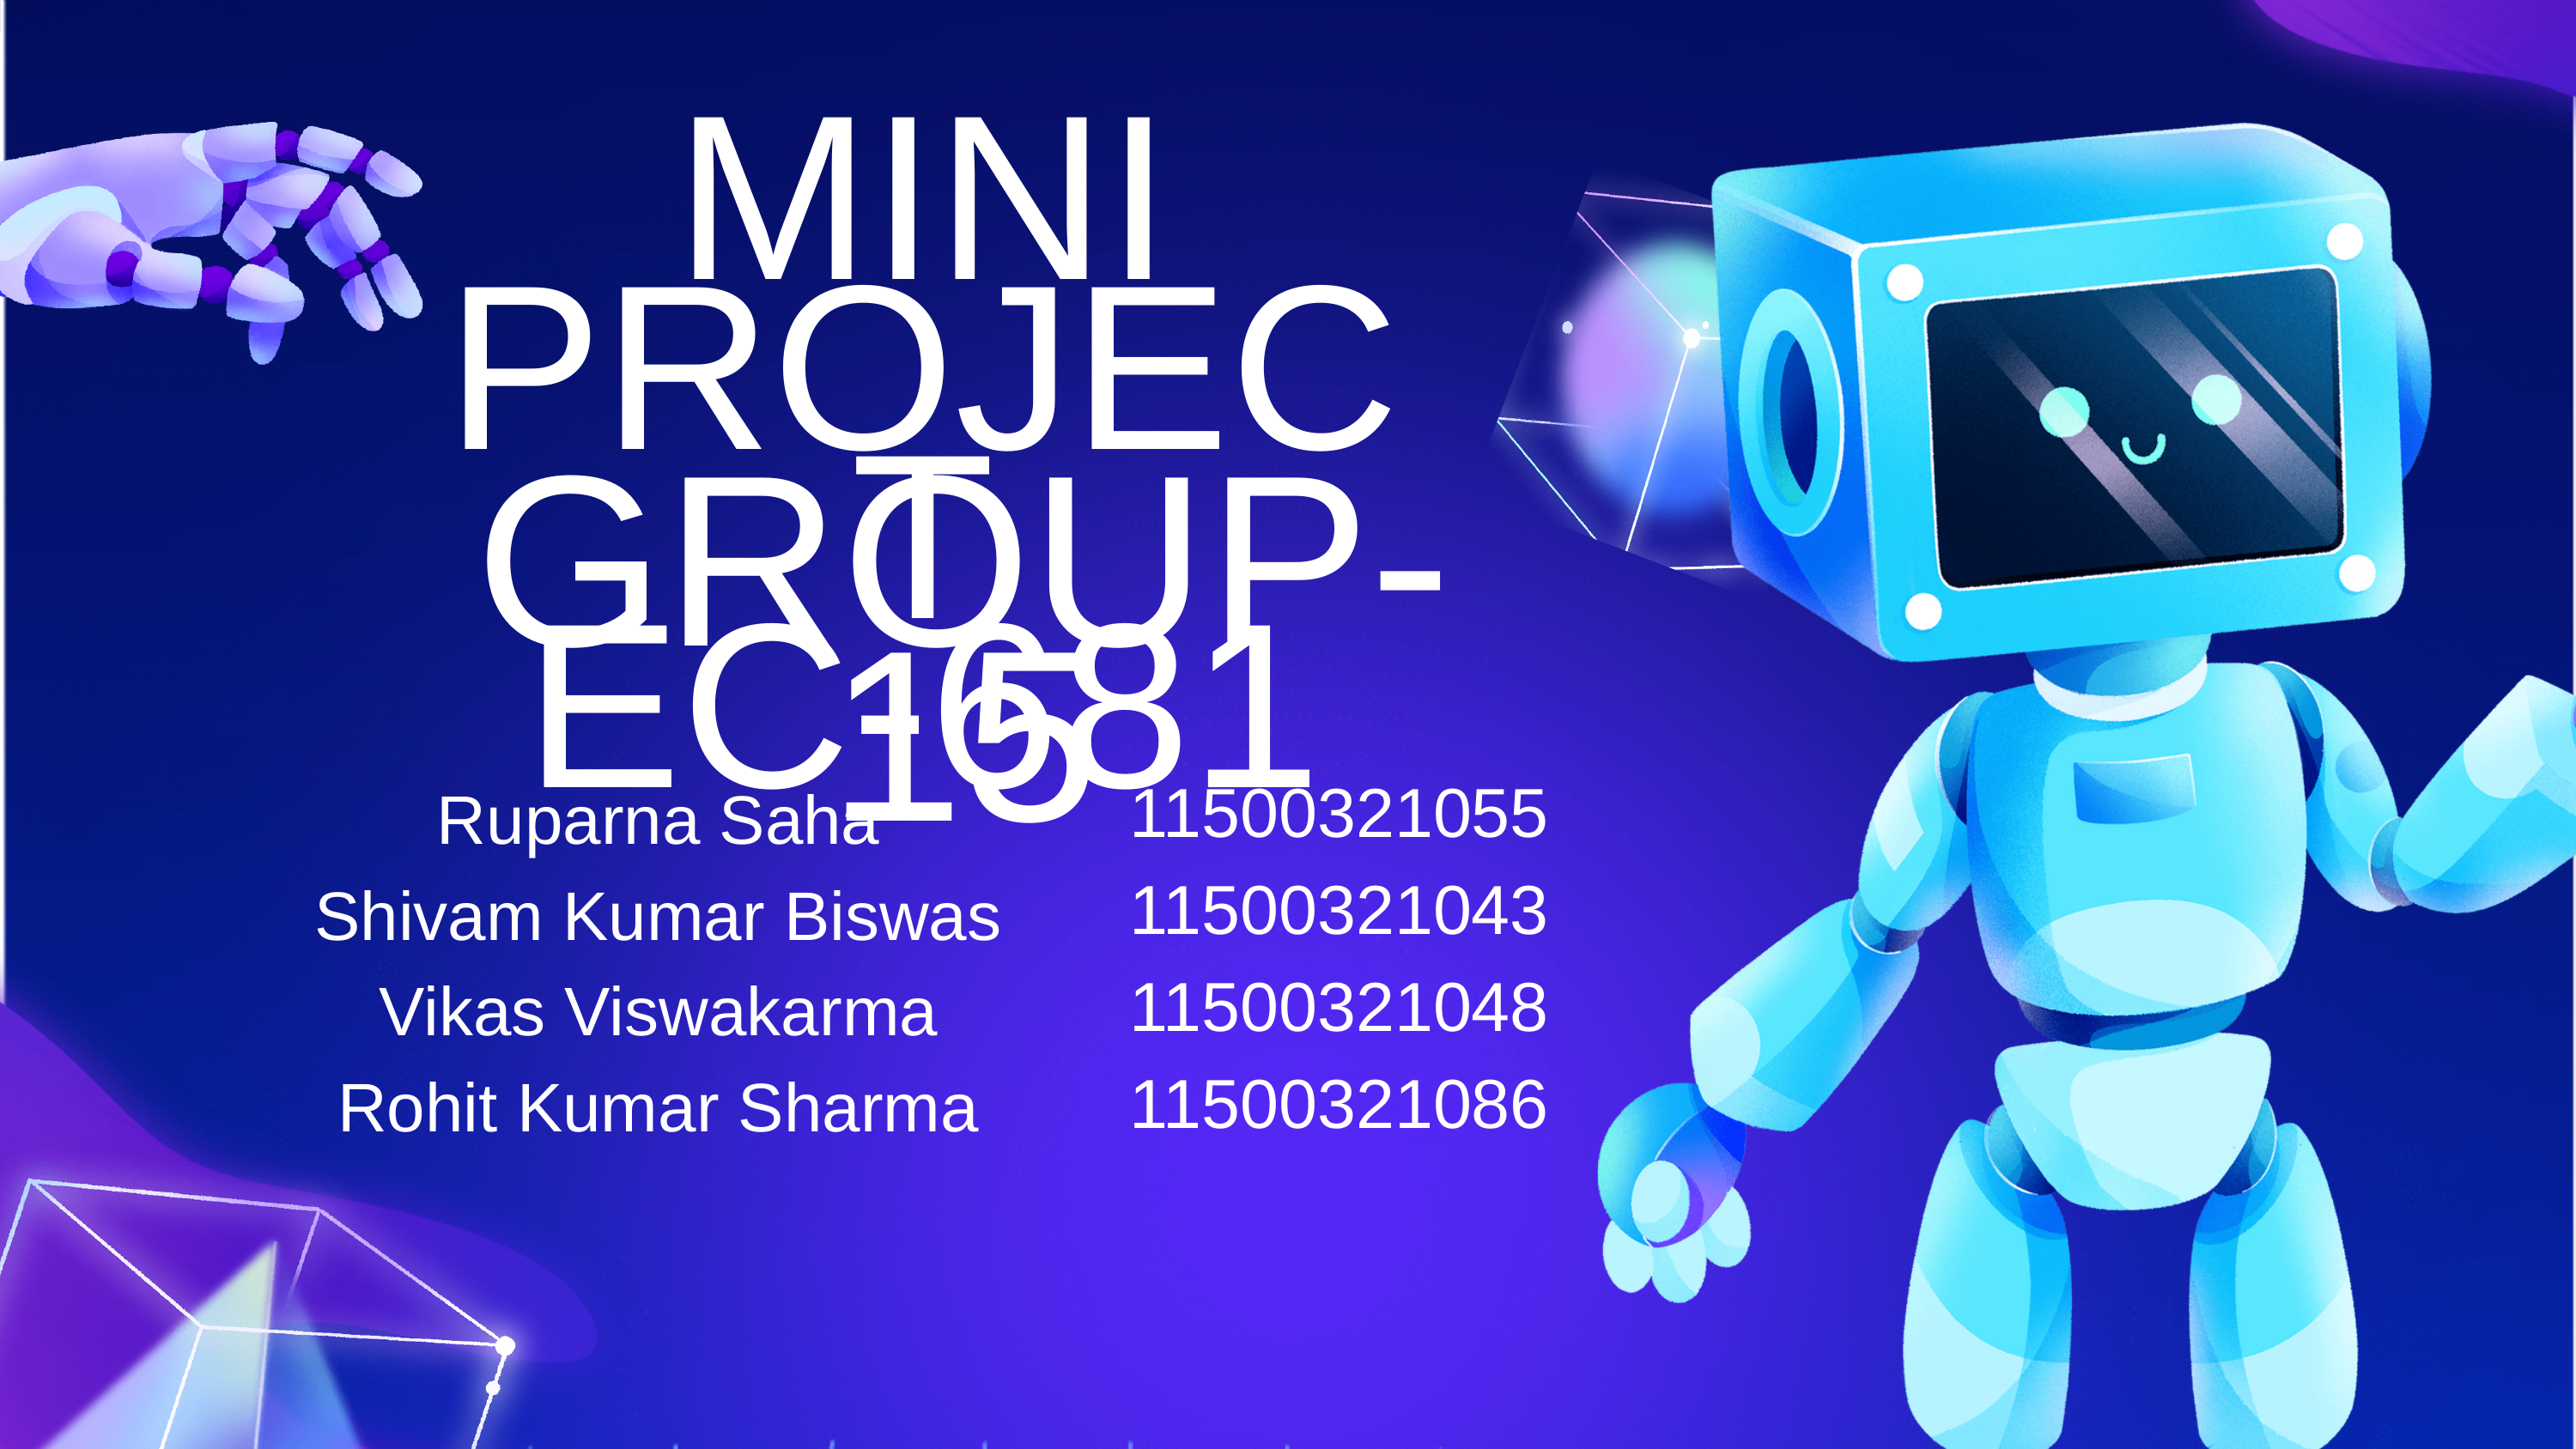

MINI PROJECT
EC-681

GROUP-15

11500321055
11500321043
11500321048
11500321086

Ruparna Saha
Shivam Kumar Biswas
Vikas Viswakarma
Rohit Kumar Sharma